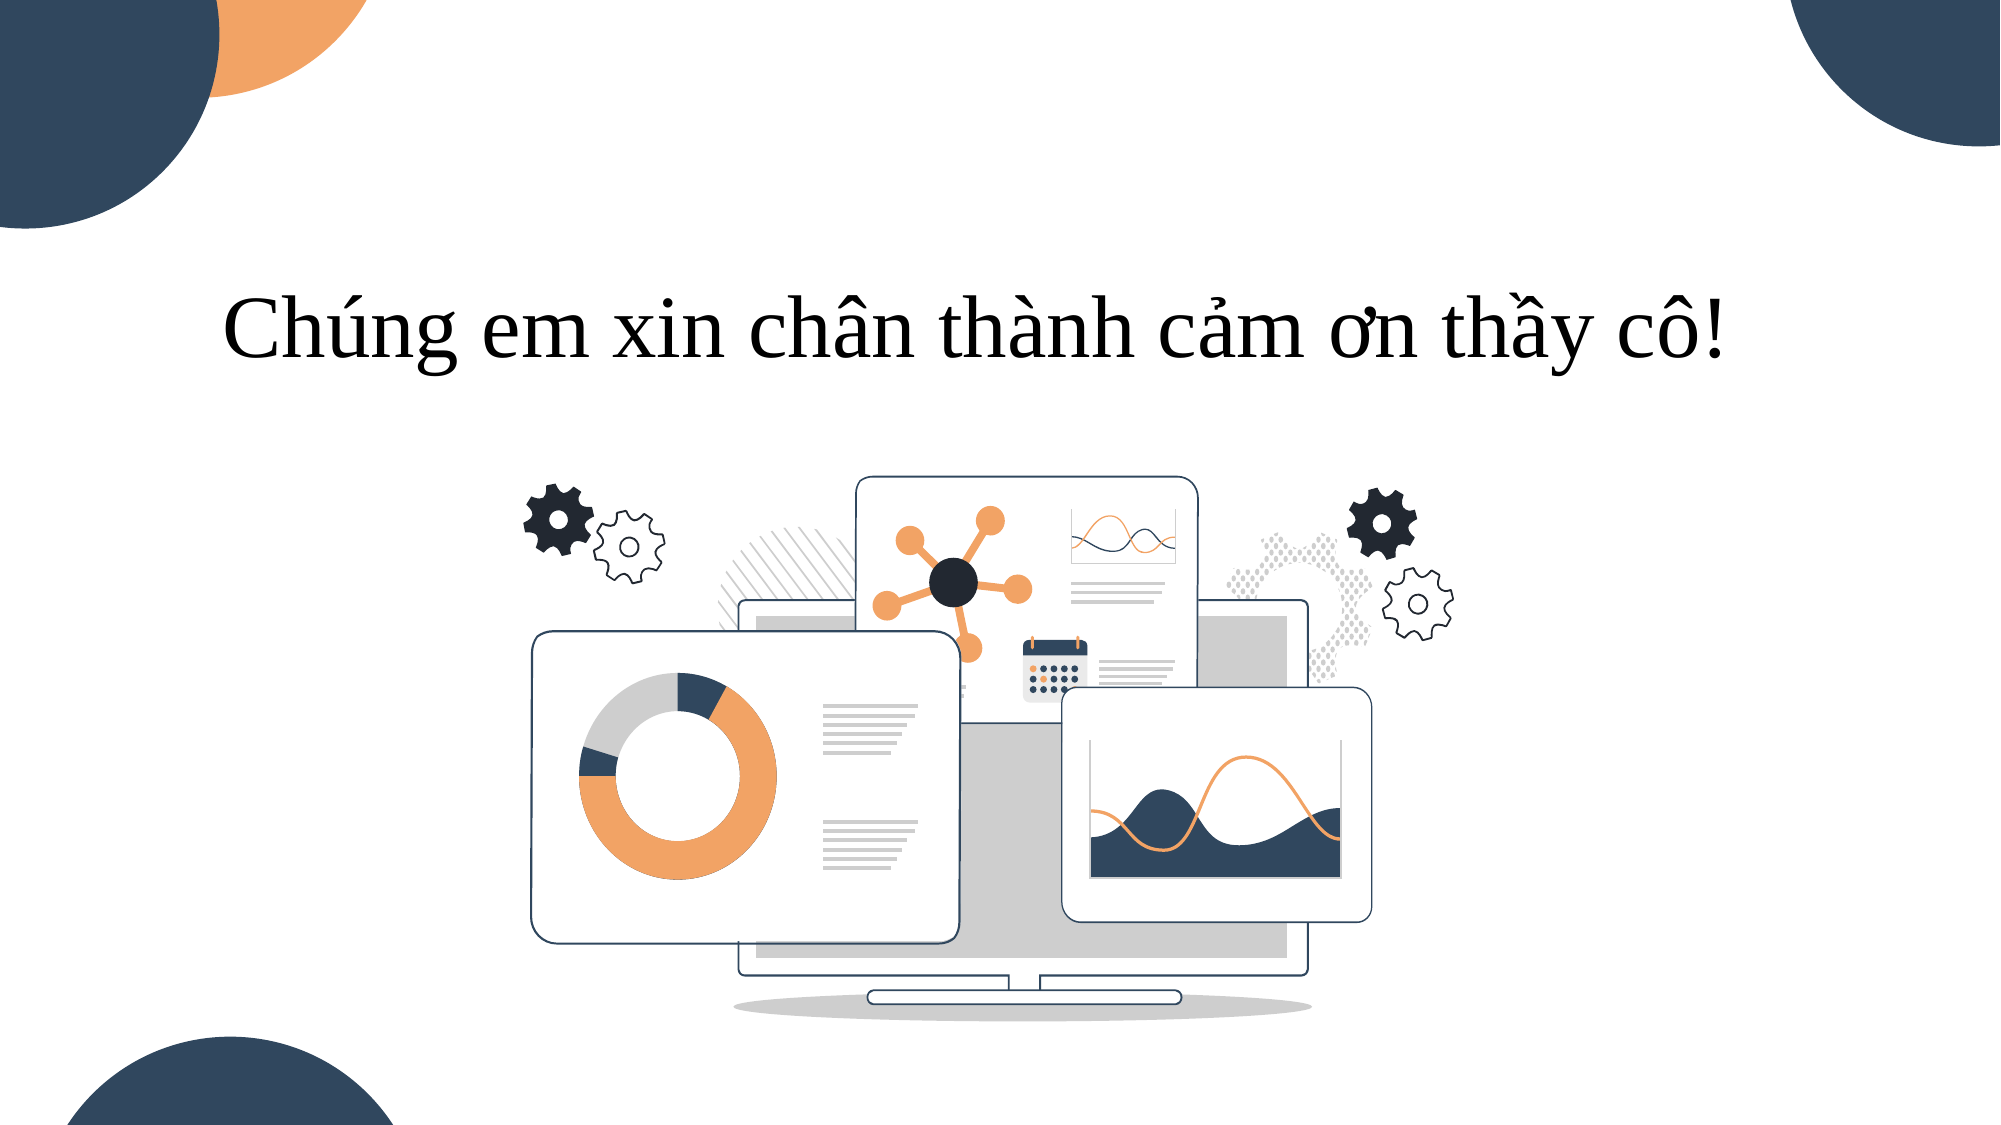

Chúng em xin chân thành cảm ơn thầy cô!